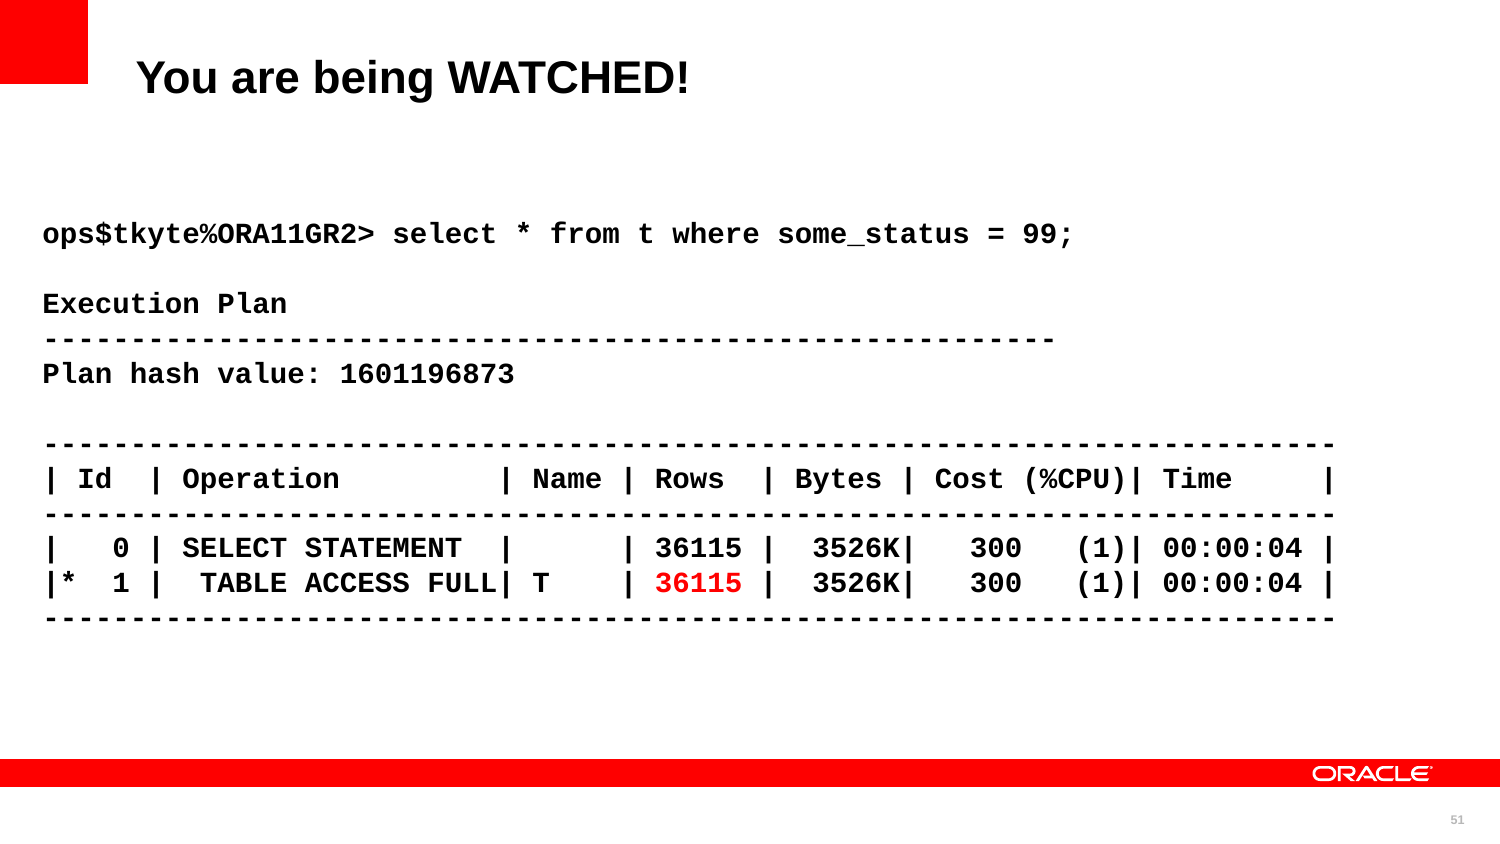

You are being WATCHED!
ops$tkyte%ORA11GR2> select * from t where some_status = 99;

Execution Plan
----------------------------------------------------------
Plan hash value: 1601196873

--------------------------------------------------------------------------
| Id  | Operation         | Name | Rows  | Bytes | Cost (%CPU)| Time     |
--------------------------------------------------------------------------
|   0 | SELECT STATEMENT  |      | 36115 |  3526K|   300   (1)| 00:00:04 |
|*  1 |  TABLE ACCESS FULL| T    | 36115 |  3526K|   300   (1)| 00:00:04 |
--------------------------------------------------------------------------